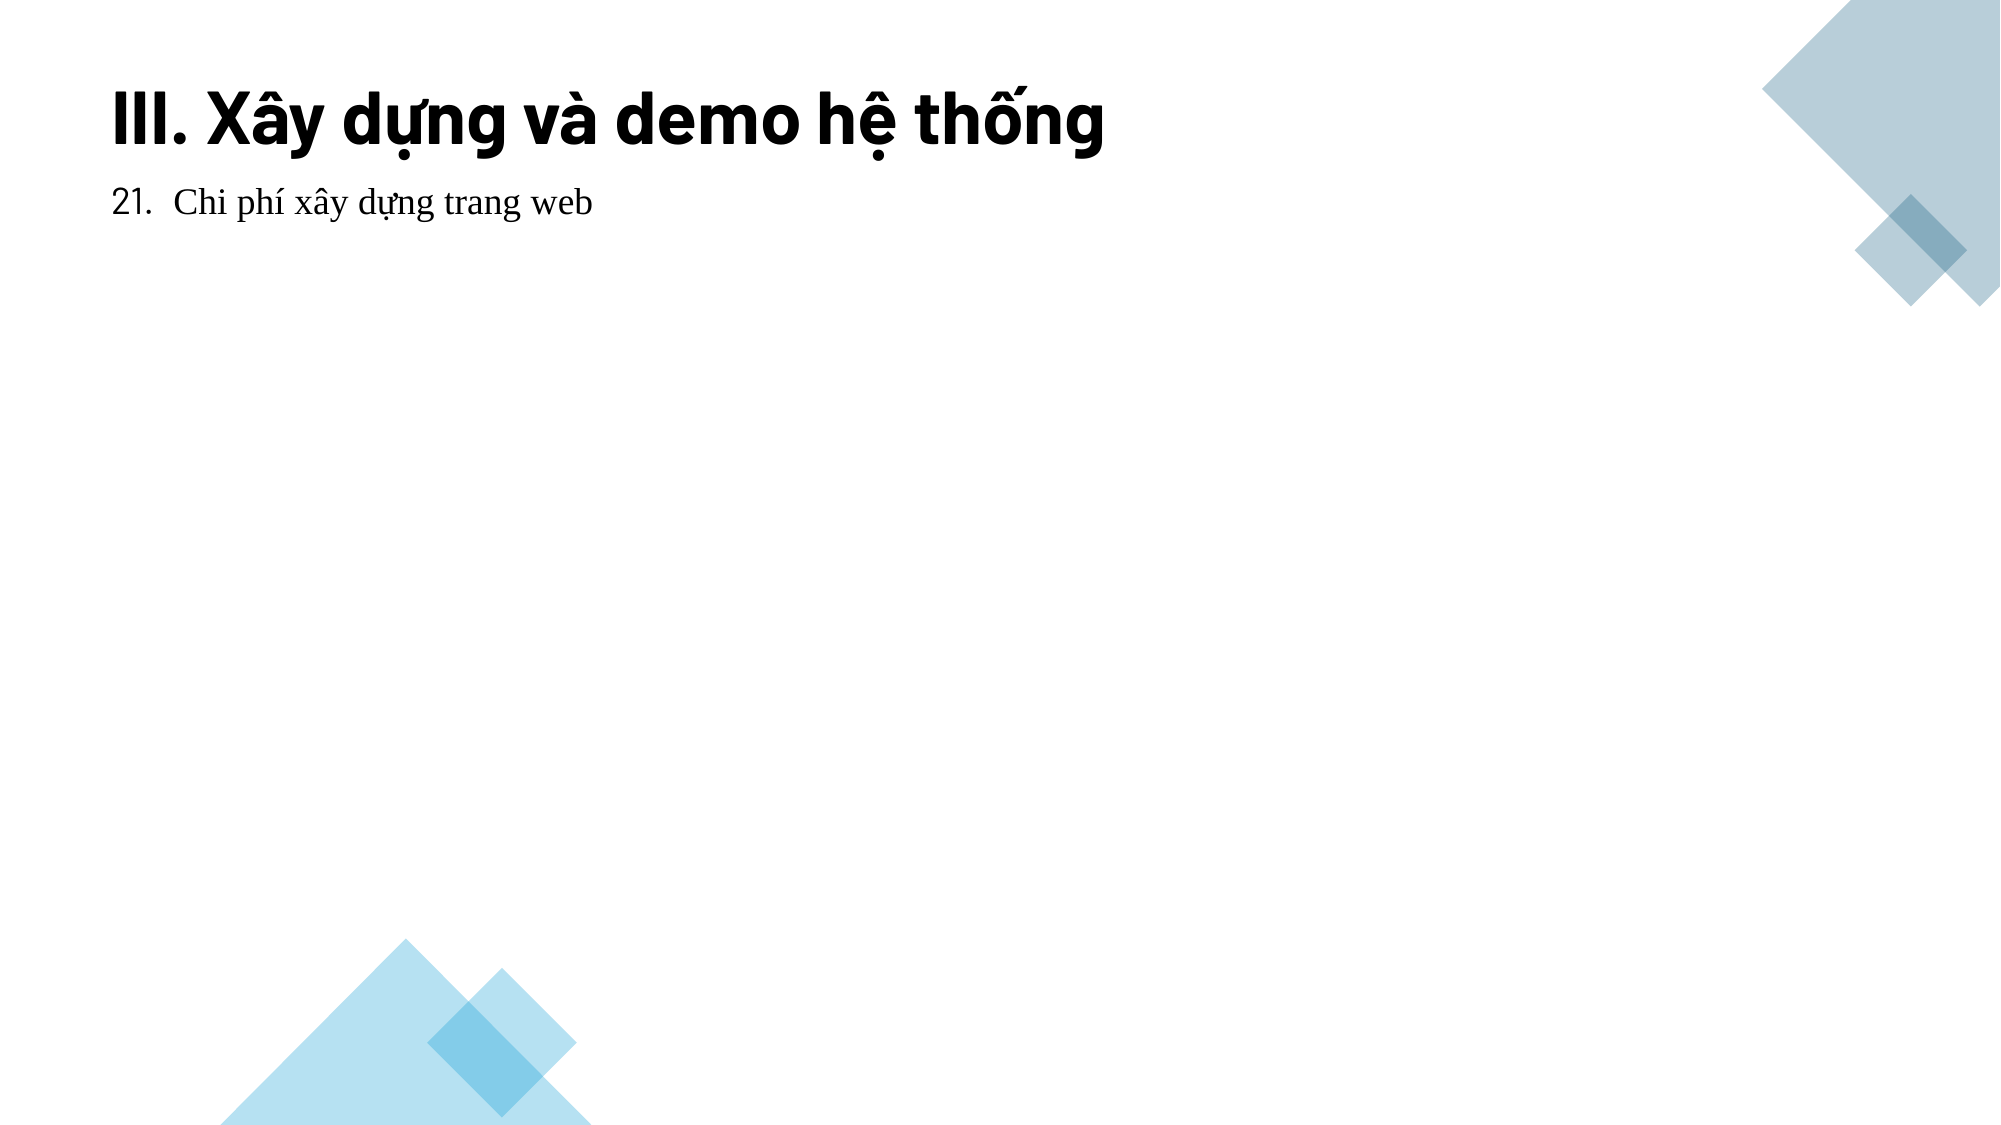

III. Xây dựng và demo hệ thống
21.  Chi phí xây dựng trang web